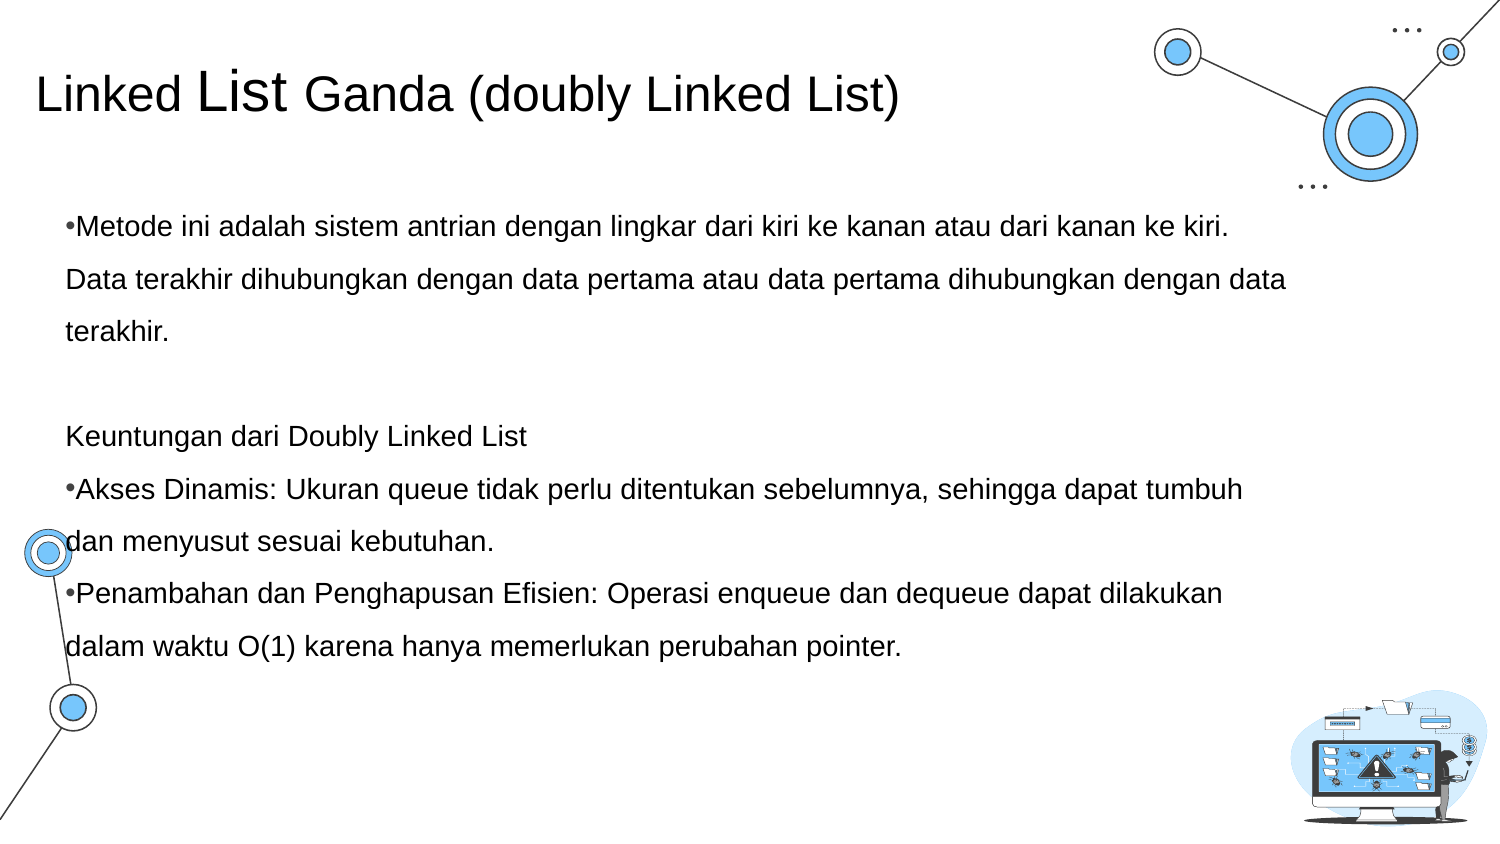

# Linked List Ganda (doubly Linked List)
Metode ini adalah sistem antrian dengan lingkar dari kiri ke kanan atau dari kanan ke kiri. Data terakhir dihubungkan dengan data pertama atau data pertama dihubungkan dengan data terakhir.

Keuntungan dari Doubly Linked List
Akses Dinamis: Ukuran queue tidak perlu ditentukan sebelumnya, sehingga dapat tumbuh dan menyusut sesuai kebutuhan.
Penambahan dan Penghapusan Efisien: Operasi enqueue dan dequeue dapat dilakukan dalam waktu O(1) karena hanya memerlukan perubahan pointer.